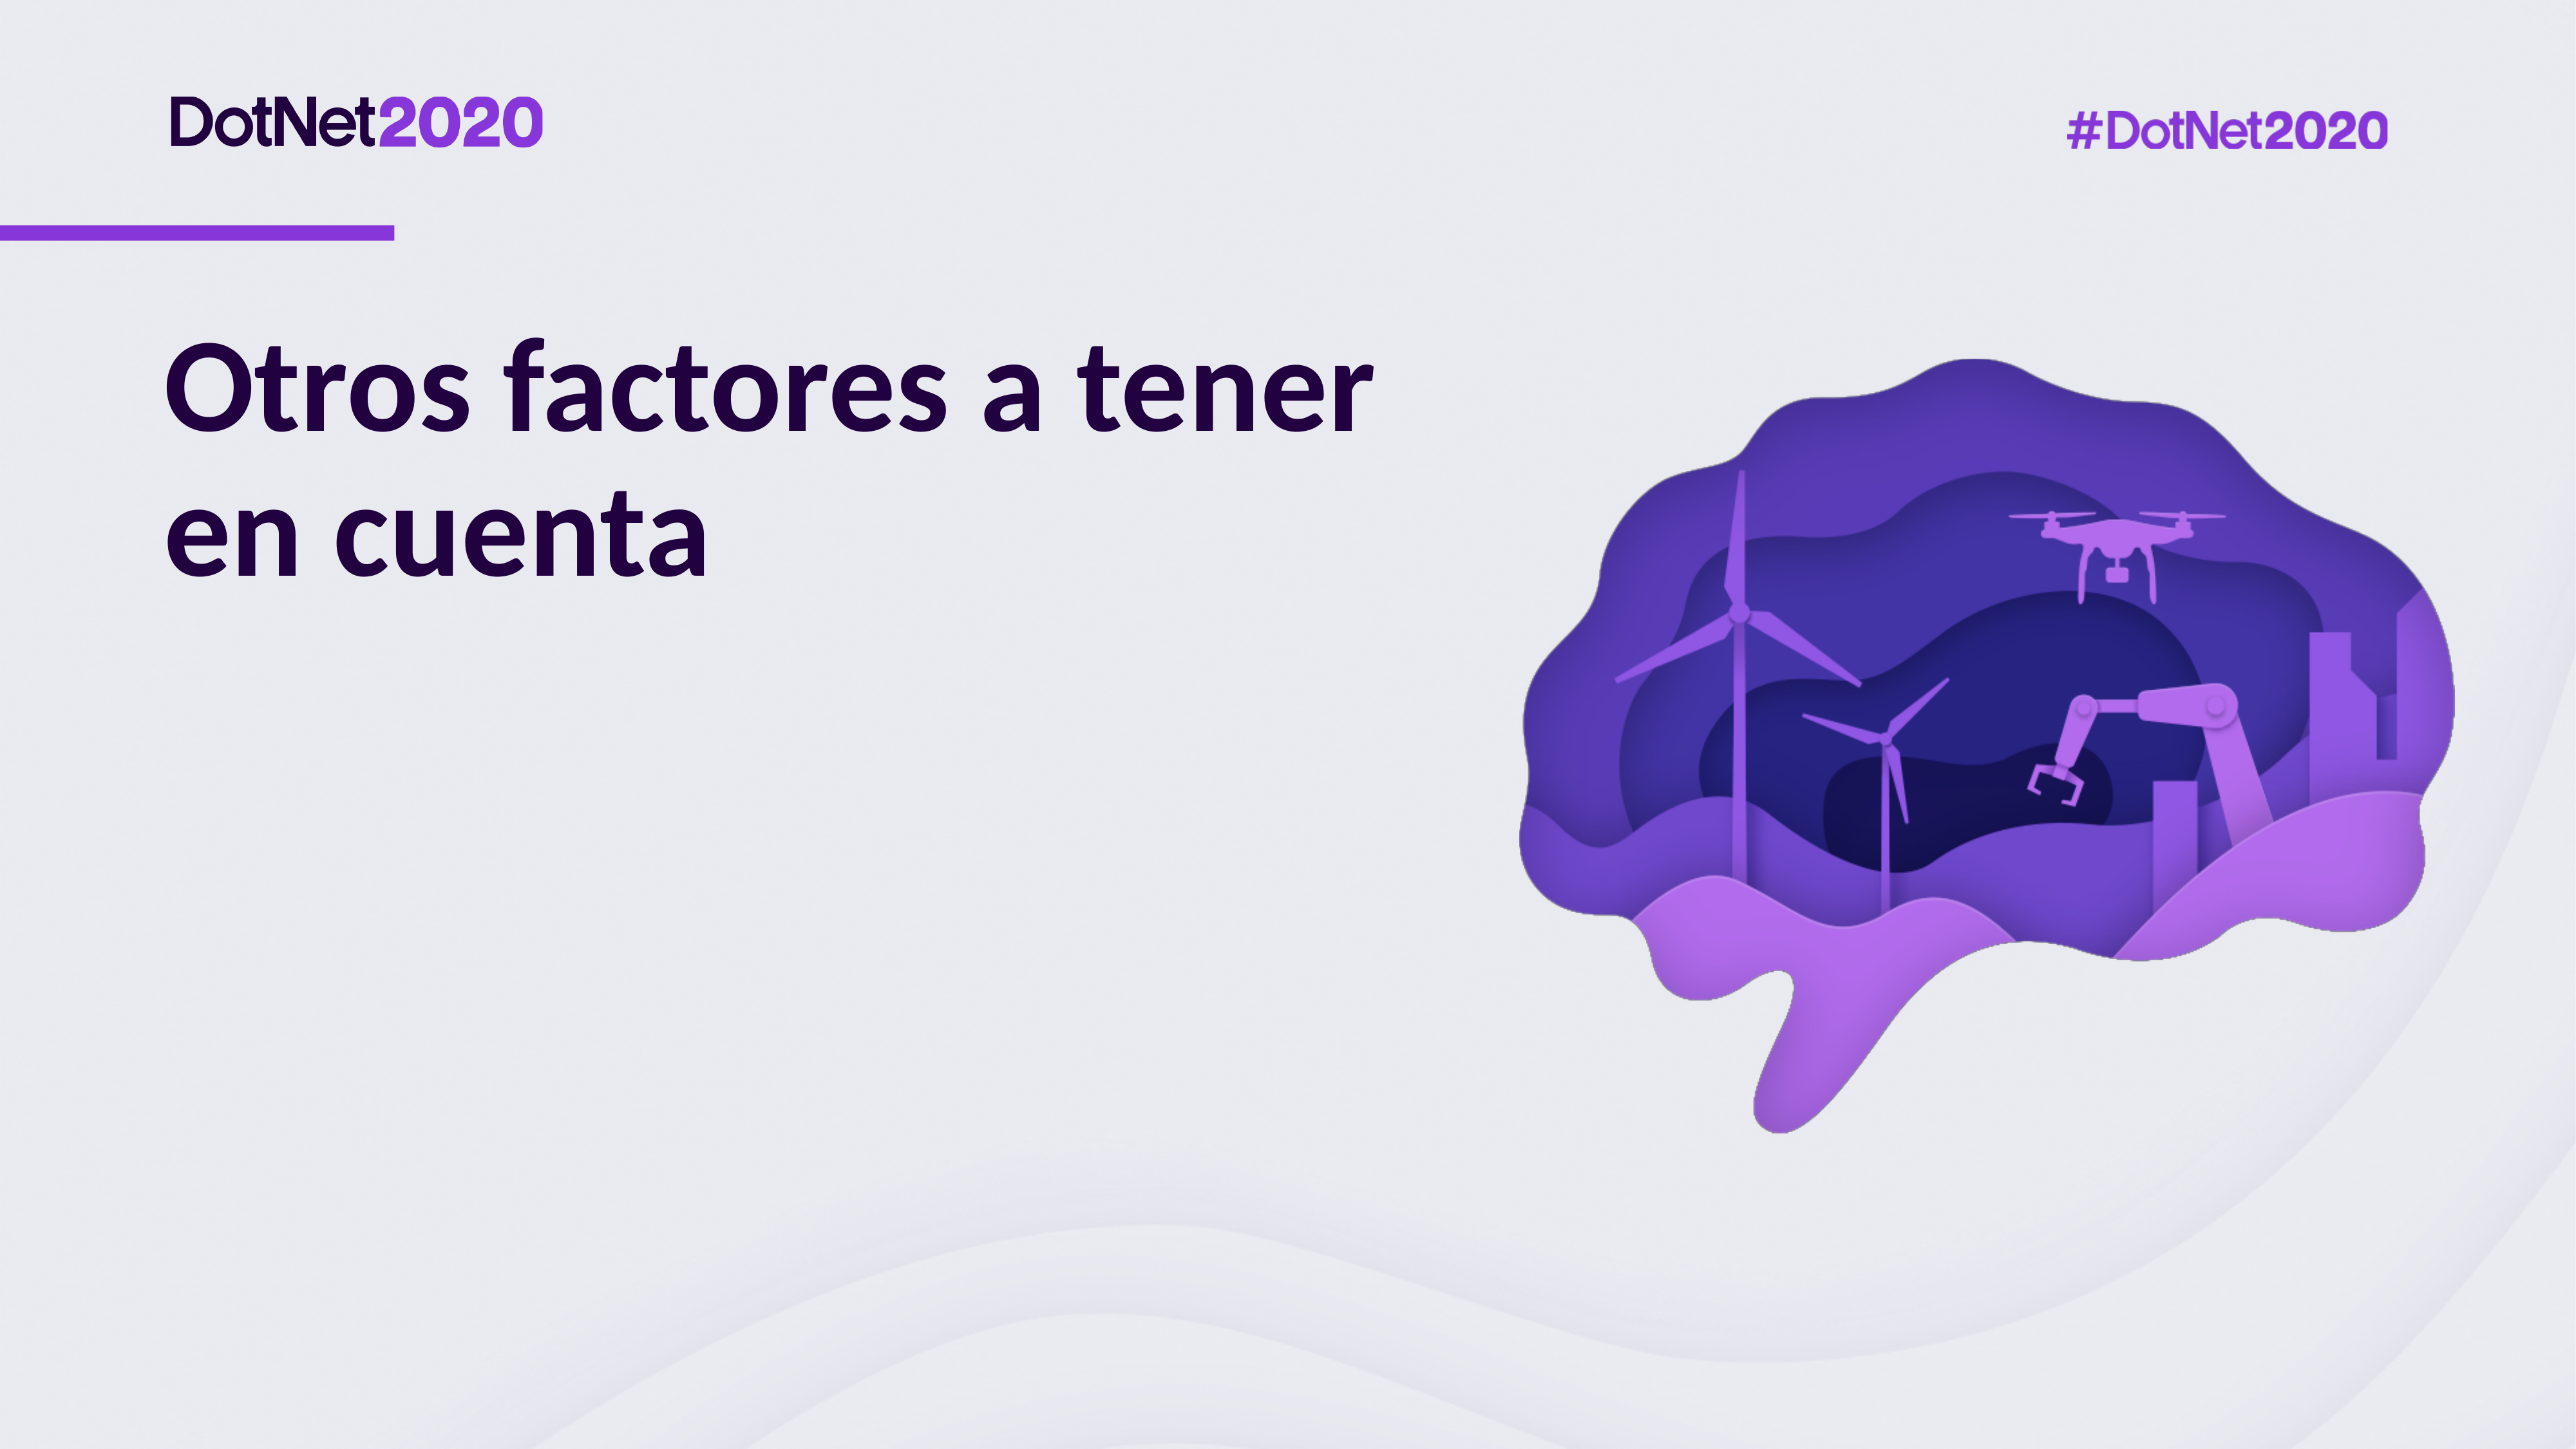

# Otros factores a tener en cuenta